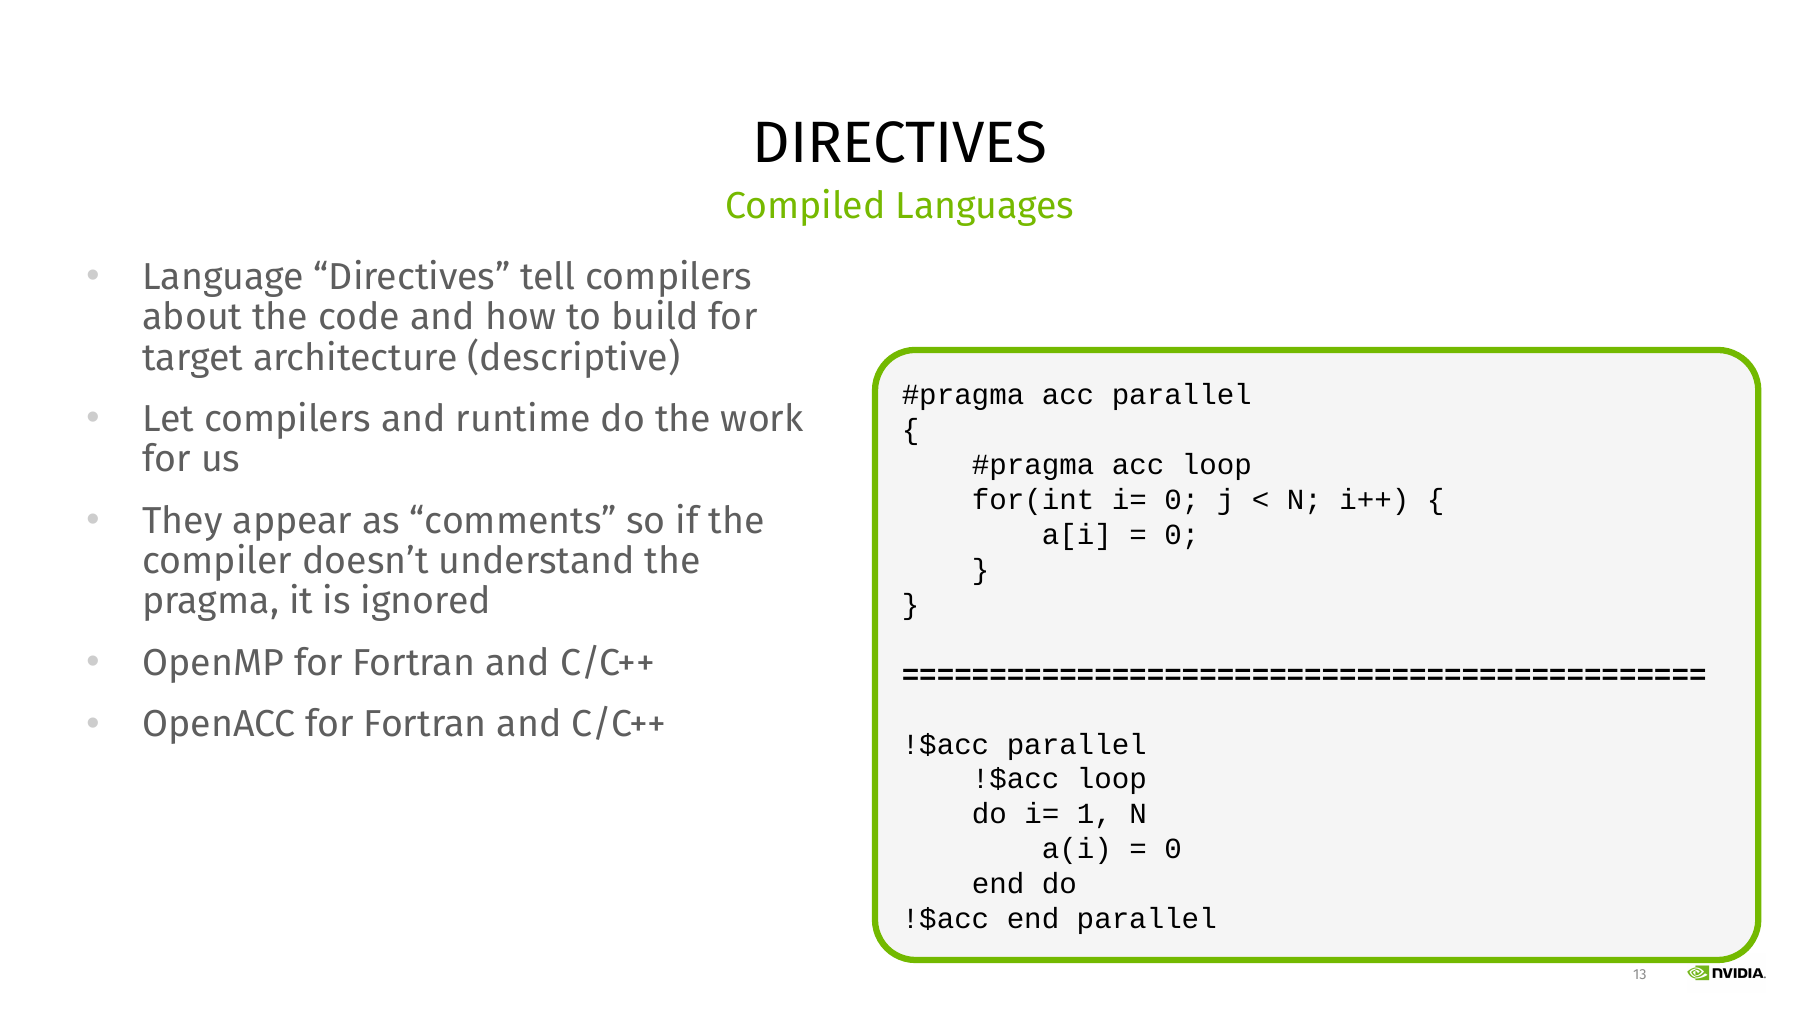

# Directives
Compiled Languages
Language “Directives” tell compilers about the code and how to build for target architecture (descriptive)
Let compilers and runtime do the work for us
They appear as “comments” so if the compiler doesn’t understand the pragma, it is ignored
OpenMP for Fortran and C/C++
OpenACC for Fortran and C/C++
#pragma acc parallel
{
    #pragma acc loop
    for(int i= 0; j < N; i++) {
        a[i] = 0;
    }
}

==============================================

!$acc parallel
    !$acc loop
    do i= 1, N
        a(i) = 0
    end do
!$acc end parallel